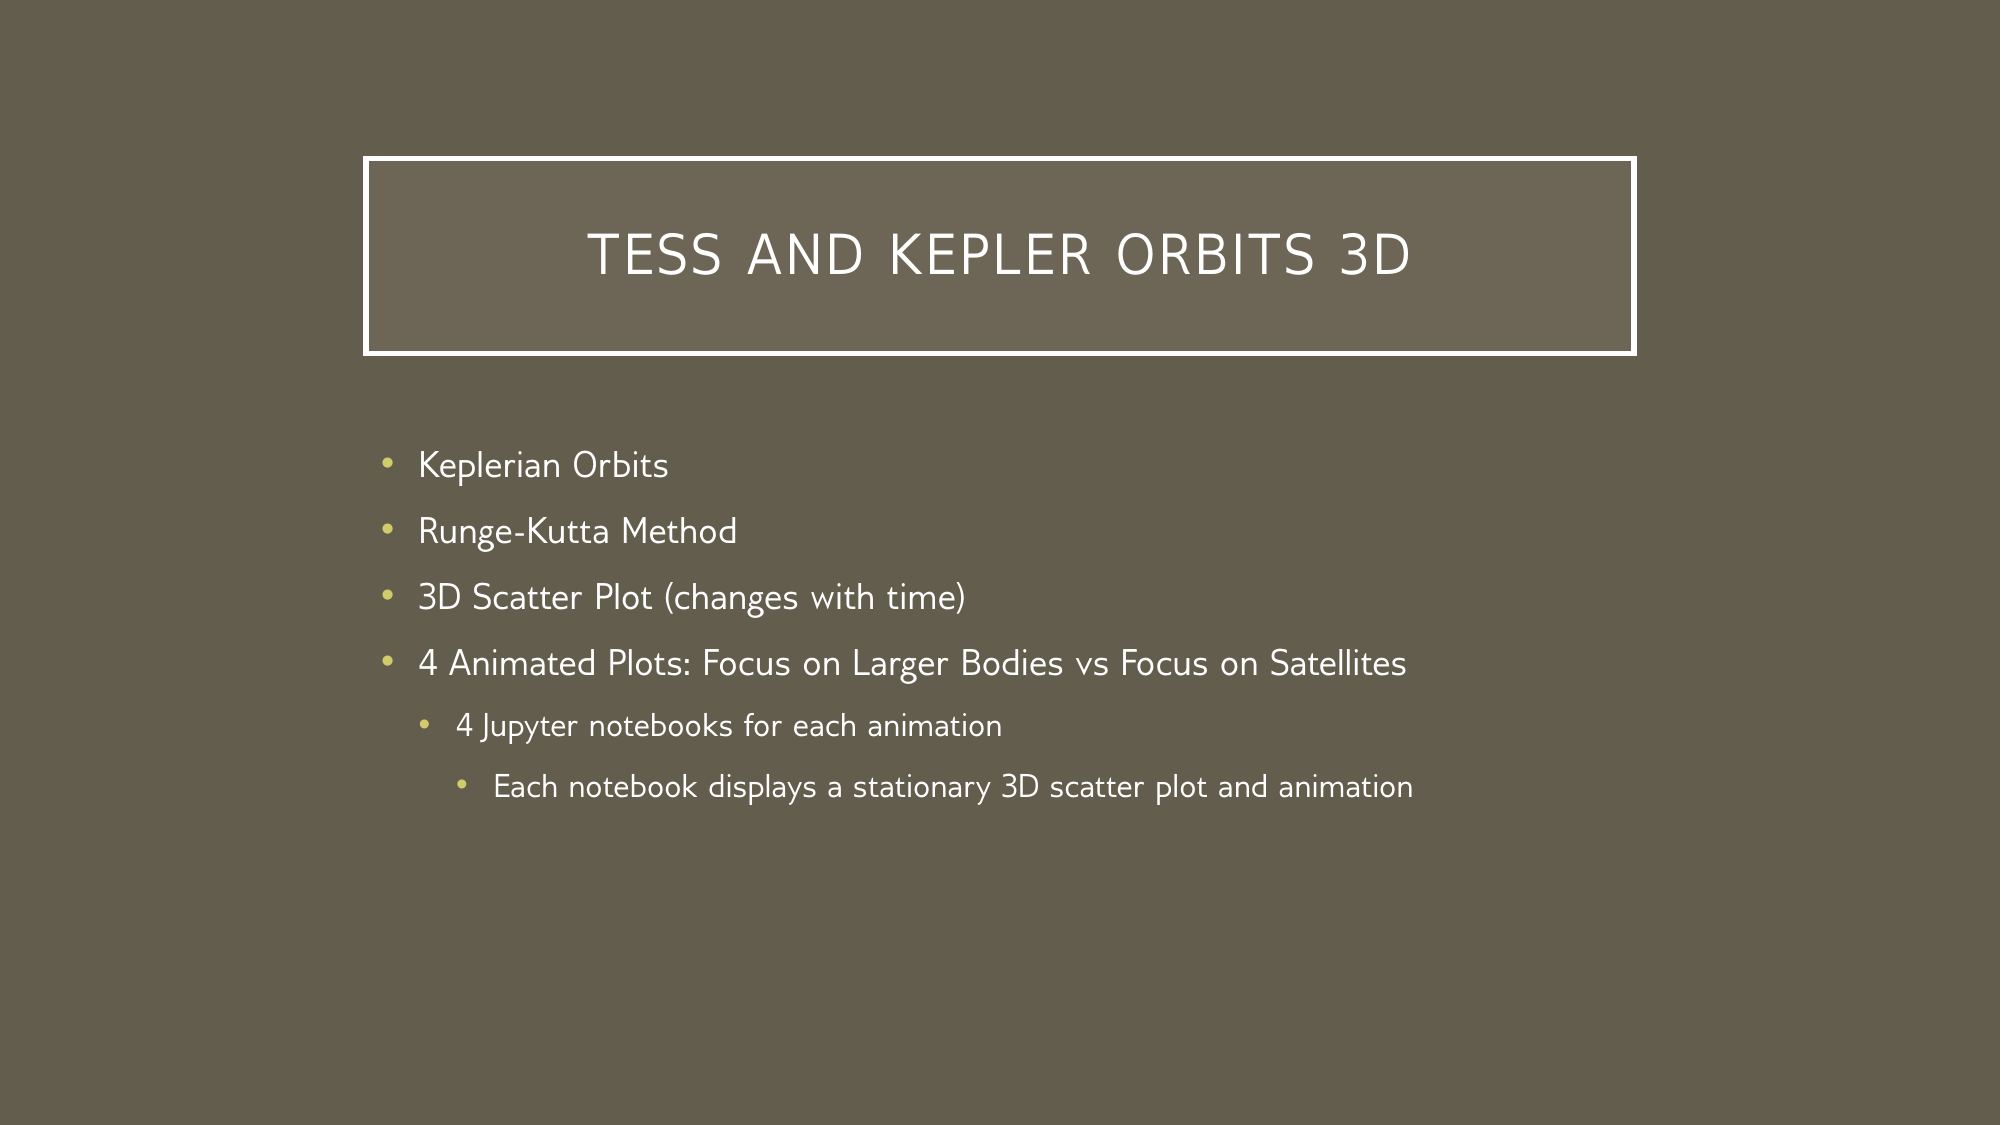

# Tess and Kepler orbits 3d
Keplerian Orbits
Runge-Kutta Method
3D Scatter Plot (changes with time)
4 Animated Plots: Focus on Larger Bodies vs Focus on Satellites
4 Jupyter notebooks for each animation
Each notebook displays a stationary 3D scatter plot and animation